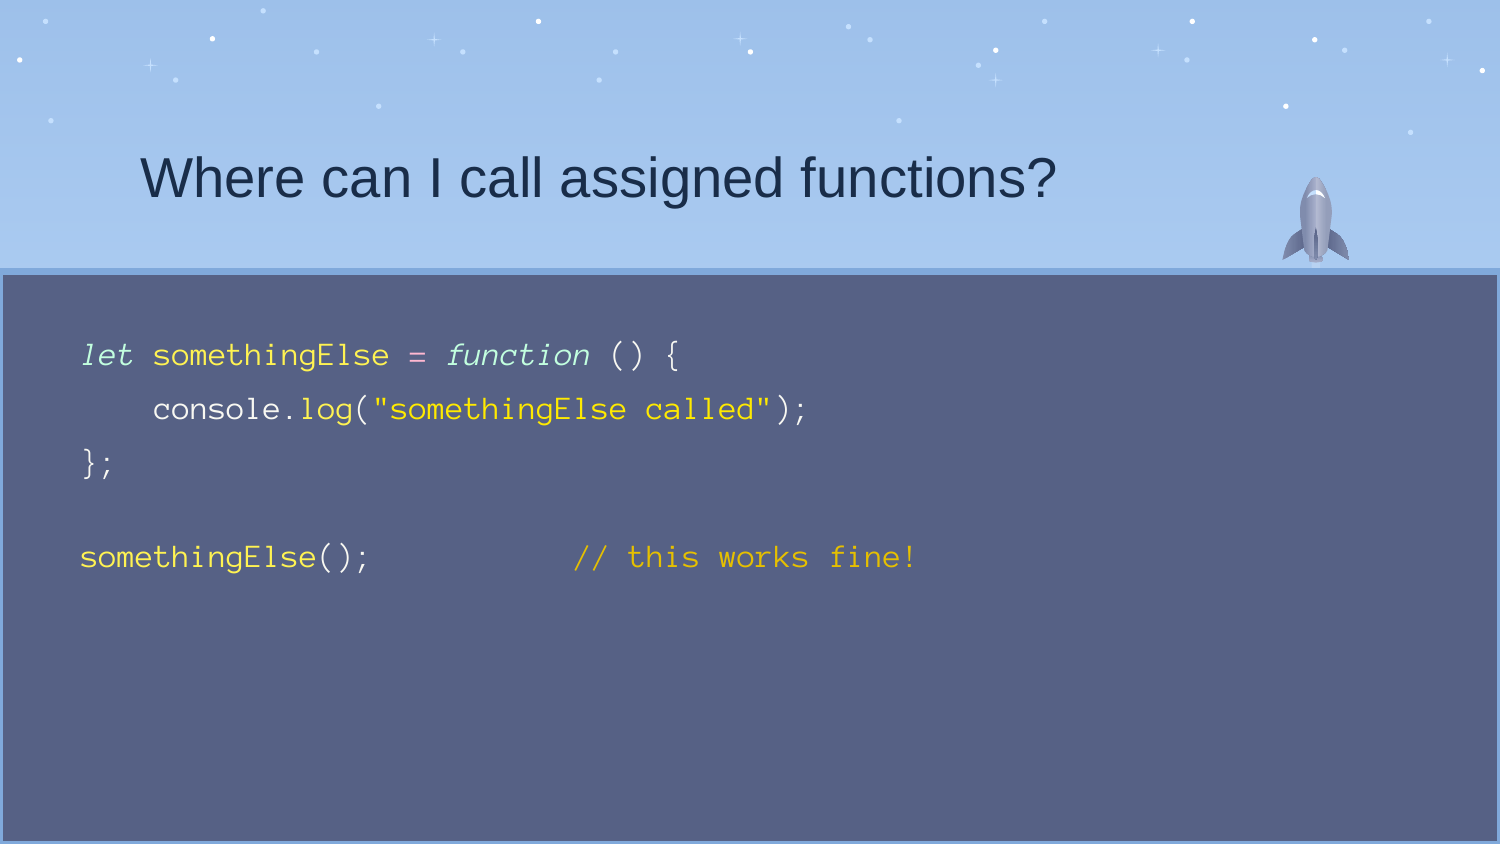

Where can I call assigned functions?

let somethingElse = function () {
    console.log("somethingElse called");
};

somethingElse();           // this works fine!